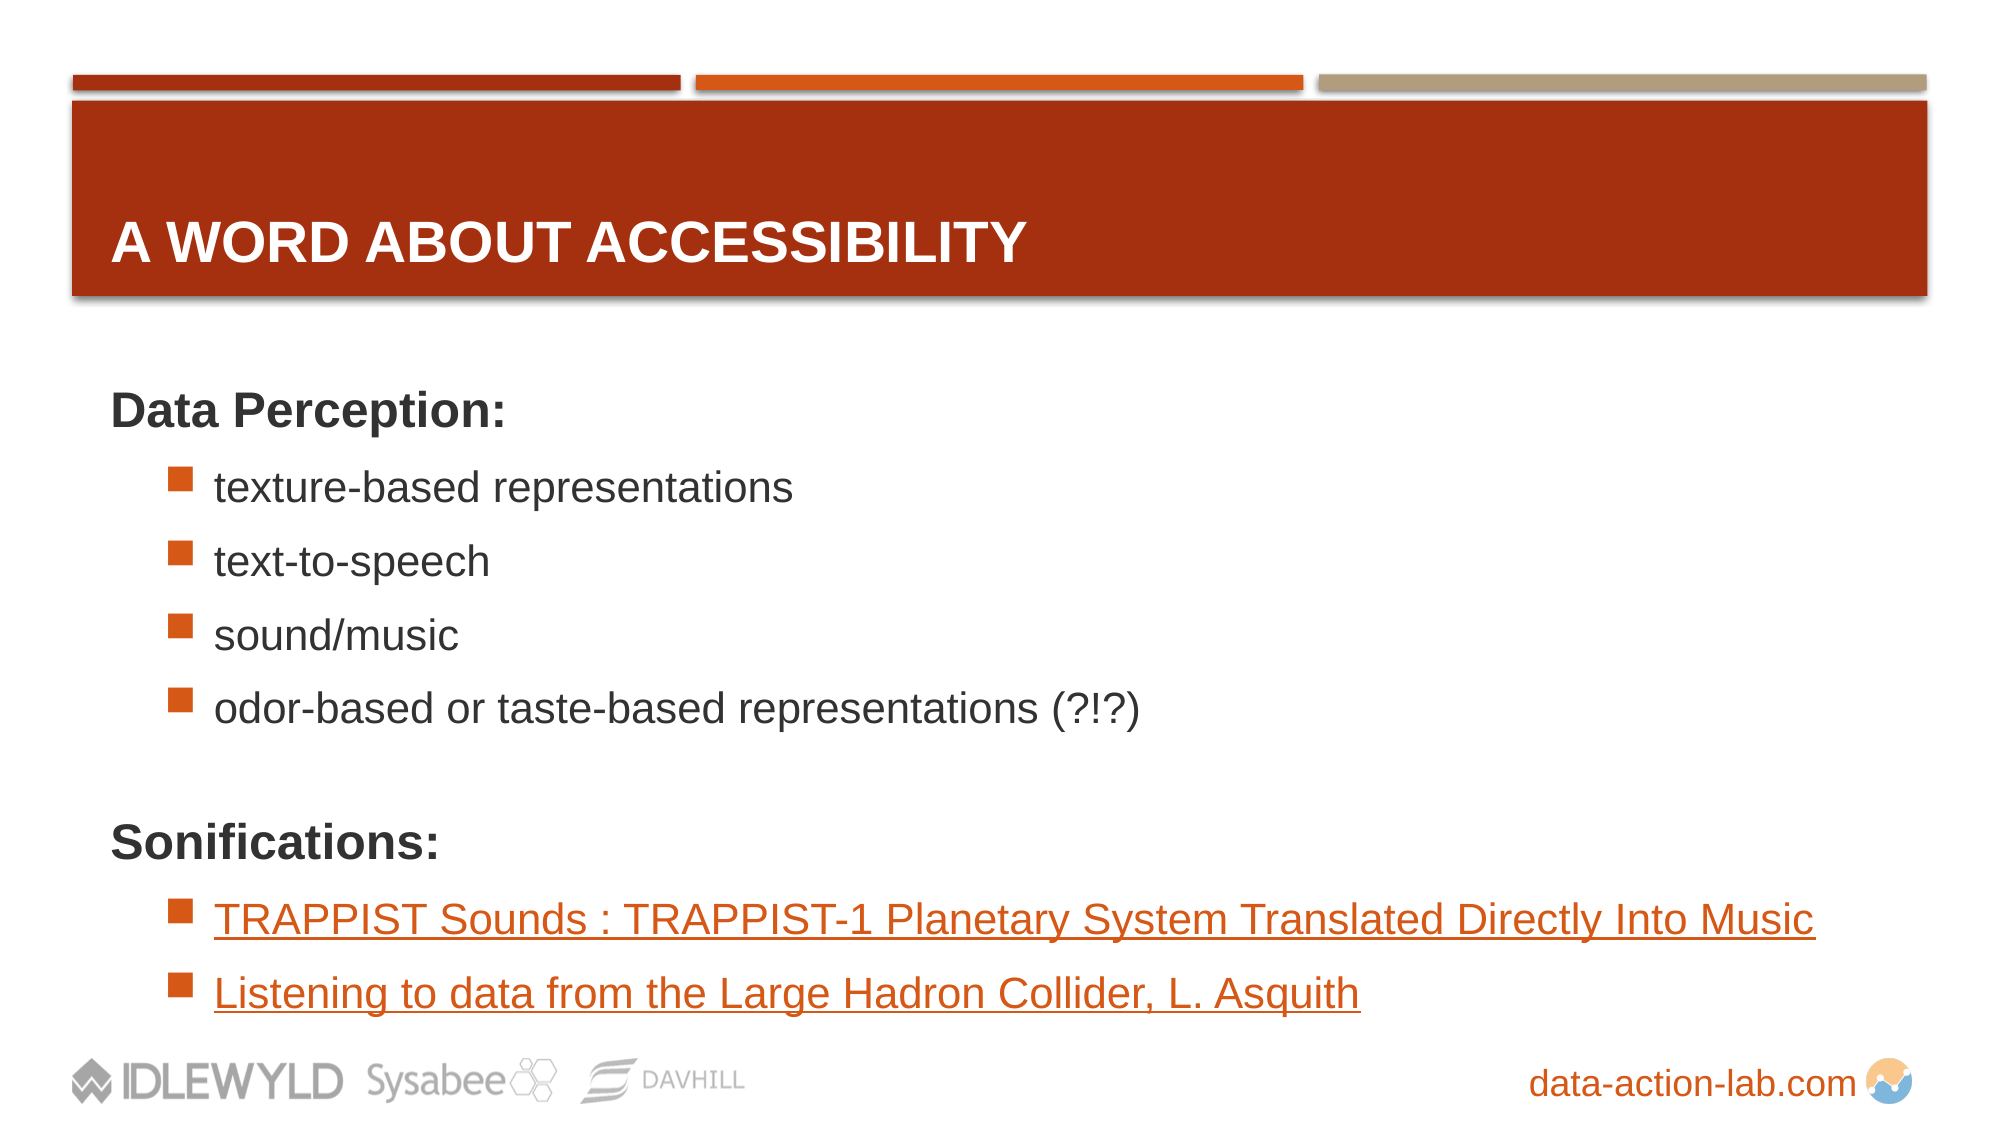

# A WORD ABOUT Accessibility
Data Perception:
texture-based representations
text-to-speech
sound/music
odor-based or taste-based representations (?!?)

Sonifications:
TRAPPIST Sounds : TRAPPIST-1 Planetary System Translated Directly Into Music
Listening to data from the Large Hadron Collider, L. Asquith